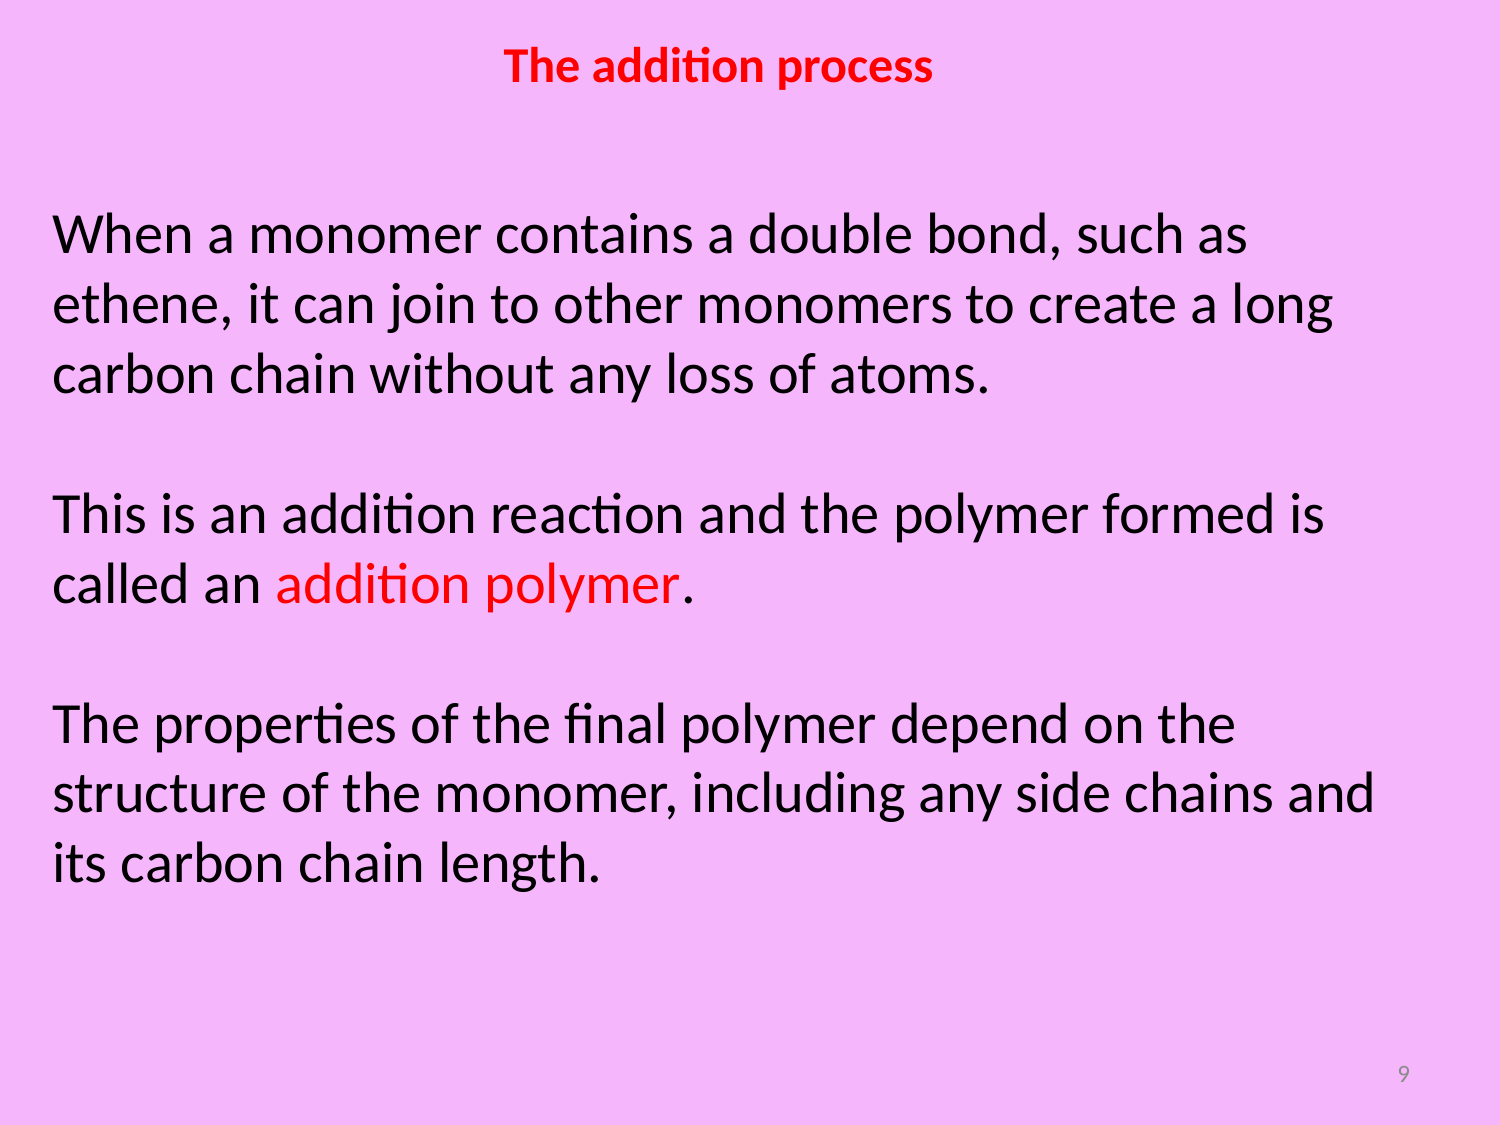

# The addition process
When a monomer contains a double bond, such as ethene, it can join to other monomers to create a long carbon chain without any loss of atoms.

This is an addition reaction and the polymer formed is called an addition polymer.

The properties of the final polymer depend on the structure of the monomer, including any side chains and its carbon chain length.
9